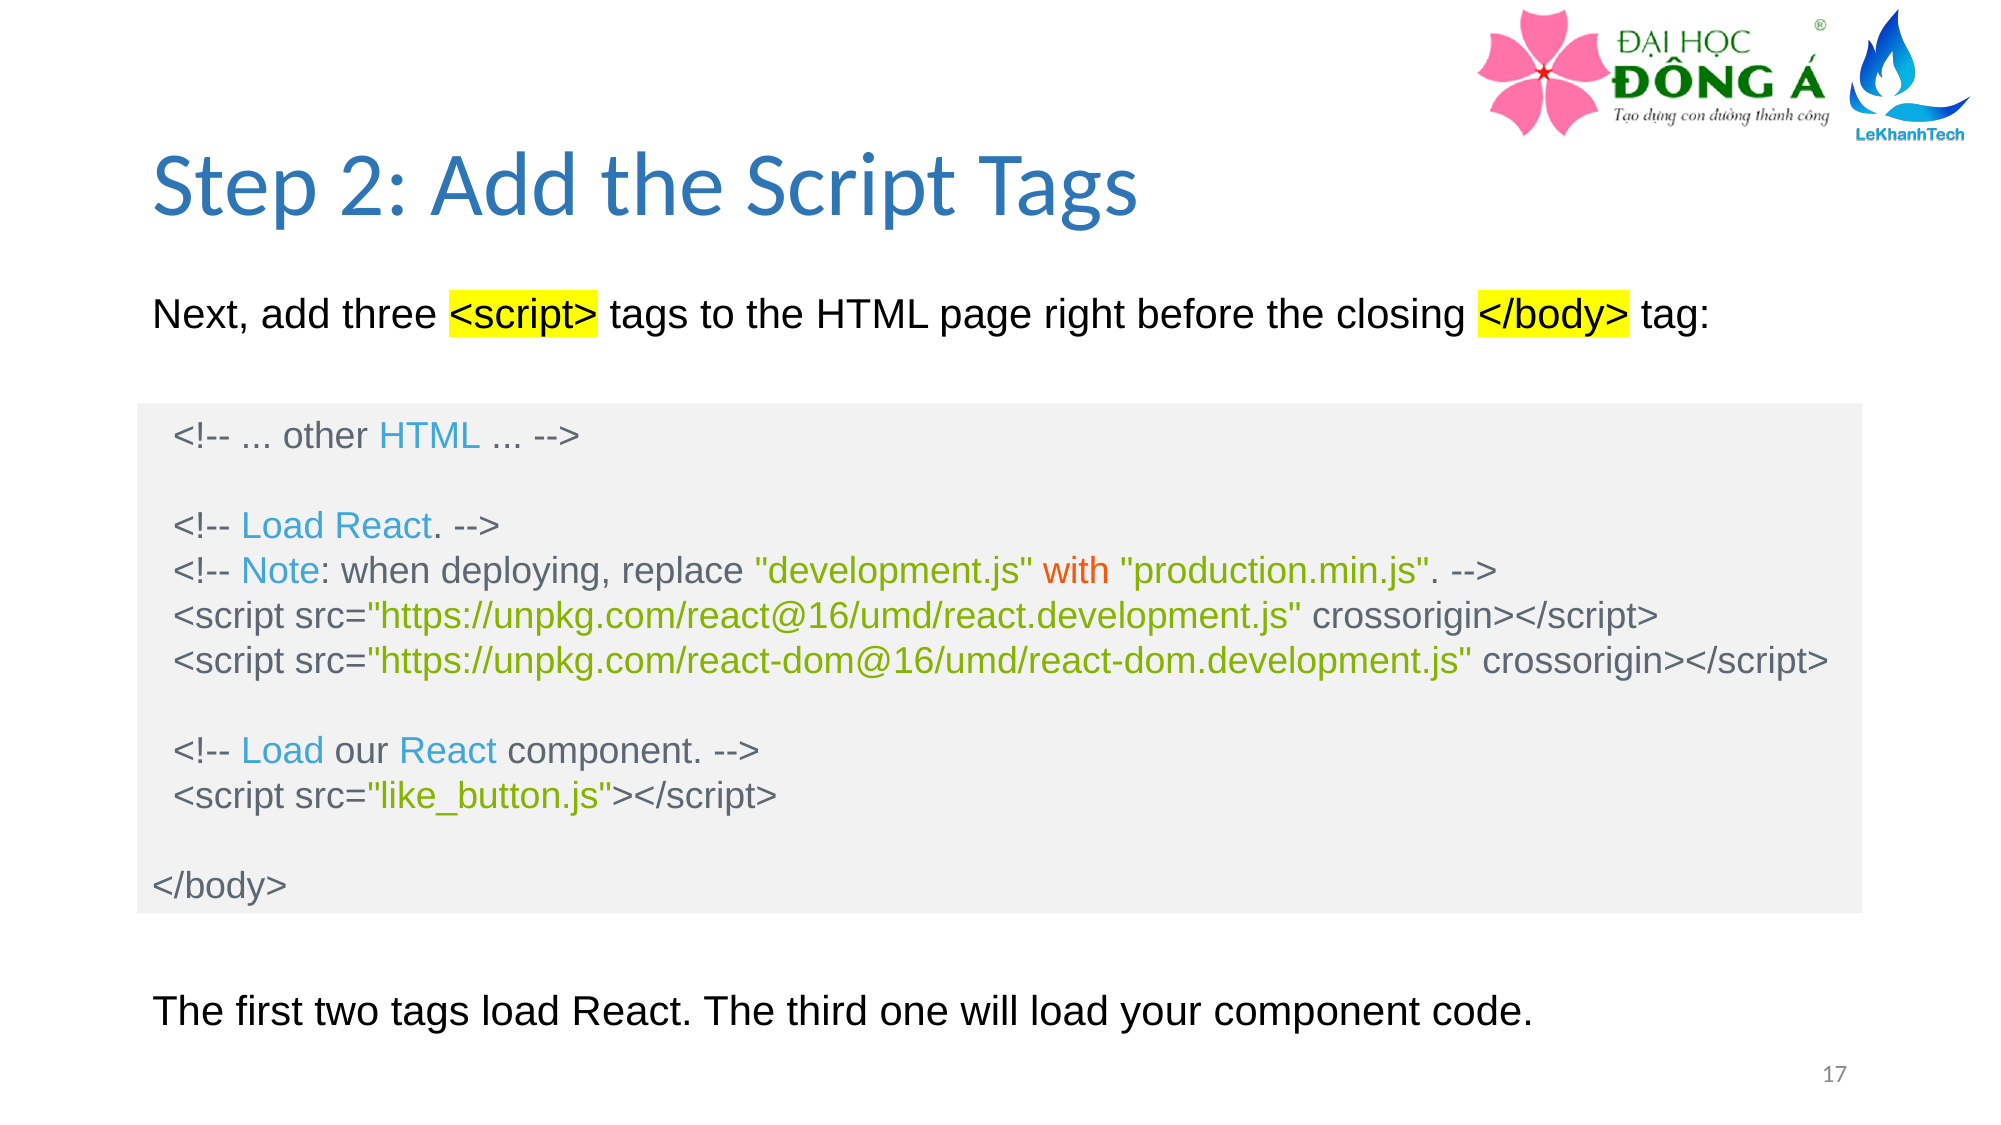

# Step 2: Add the Script Tags
Next, add three <script> tags to the HTML page right before the closing </body> tag:
  <!-- ... other HTML ... -->
  <!-- Load React. -->
  <!-- Note: when deploying, replace "development.js" with "production.min.js". -->
  <script src="https://unpkg.com/react@16/umd/react.development.js" crossorigin></script>
  <script src="https://unpkg.com/react-dom@16/umd/react-dom.development.js" crossorigin></script>
  <!-- Load our React component. -->
  <script src="like_button.js"></script>
</body>
The first two tags load React. The third one will load your component code.
17